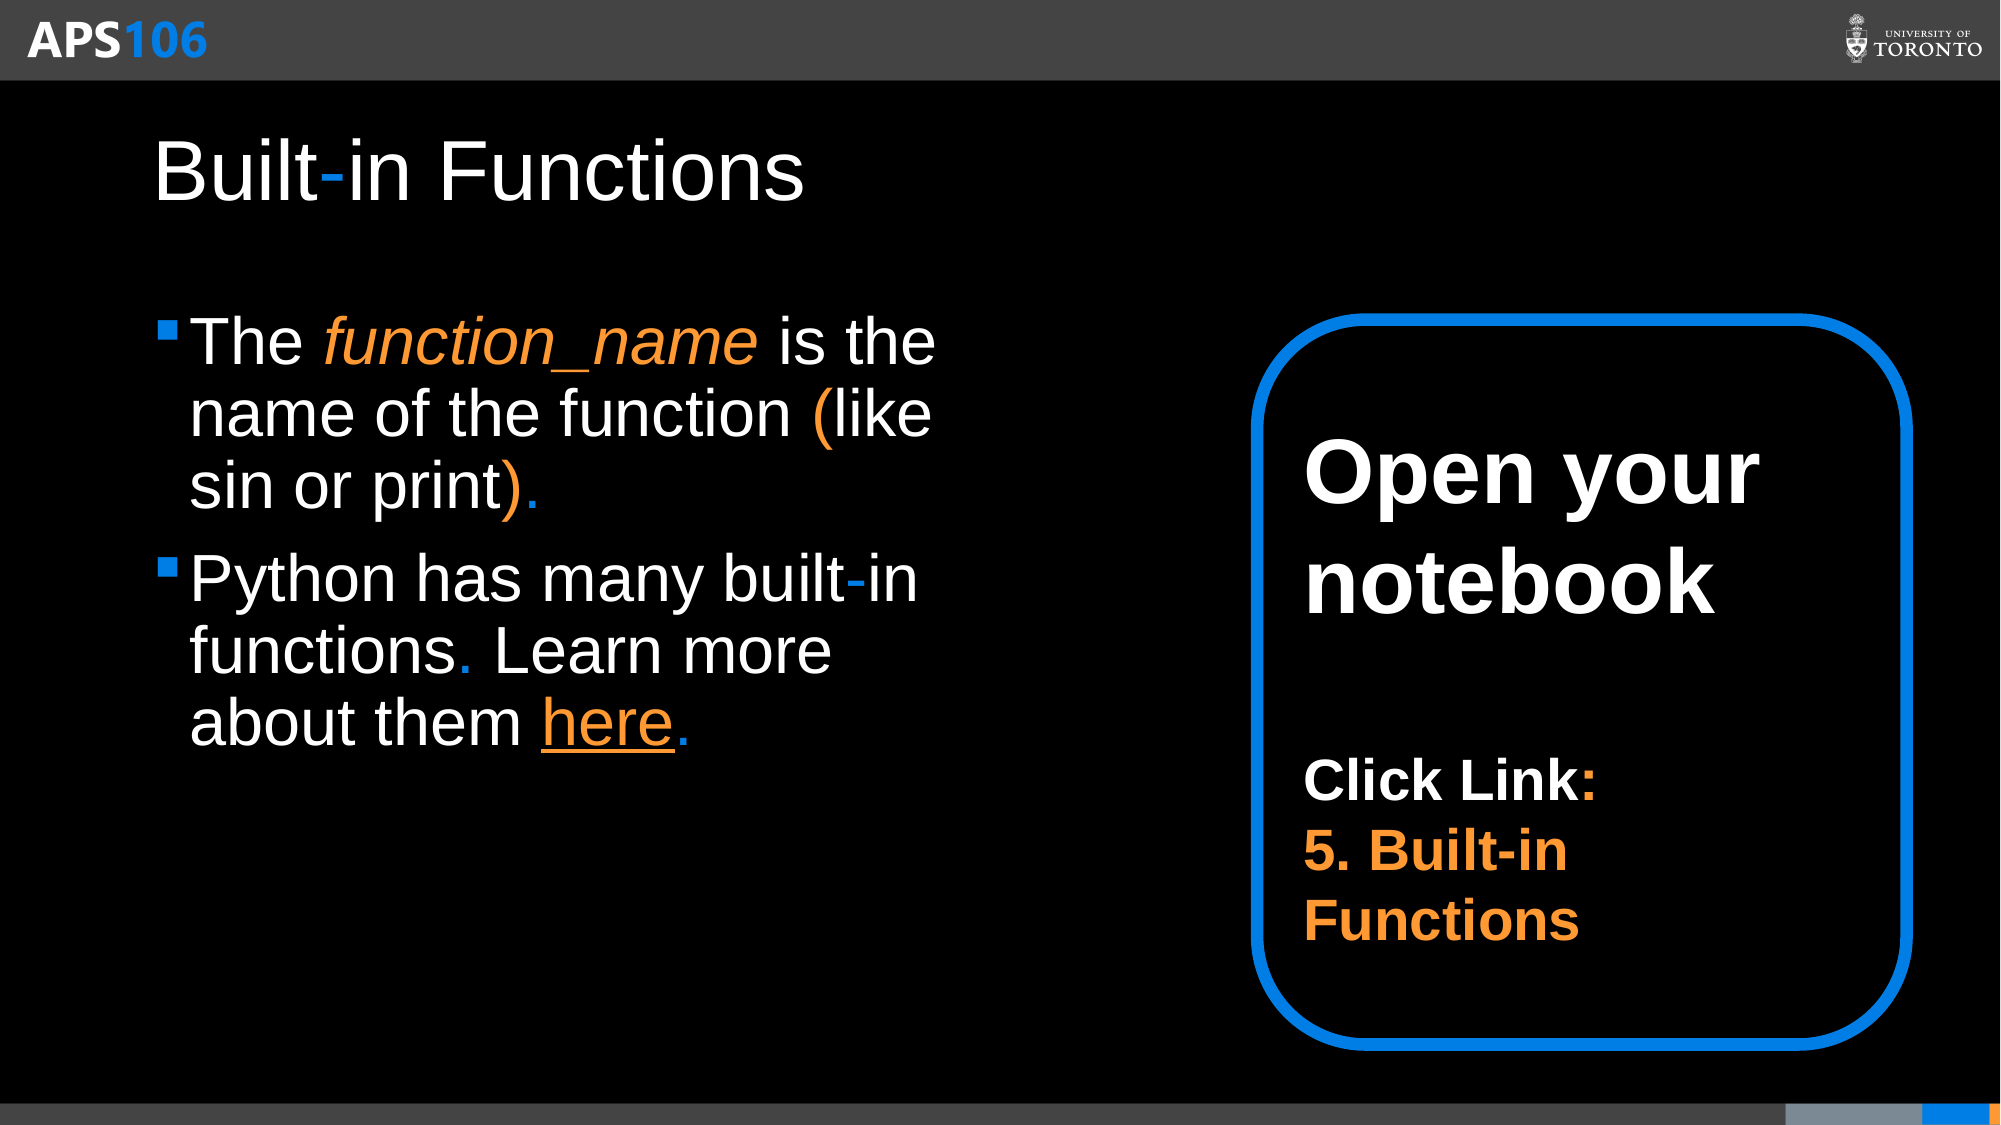

# Built-in Functions
The function_name is the name of the function (like sin or print).
Python has many built-in functions. Learn more about them here.
Open your notebook

Click Link:
5. Built-in Functions